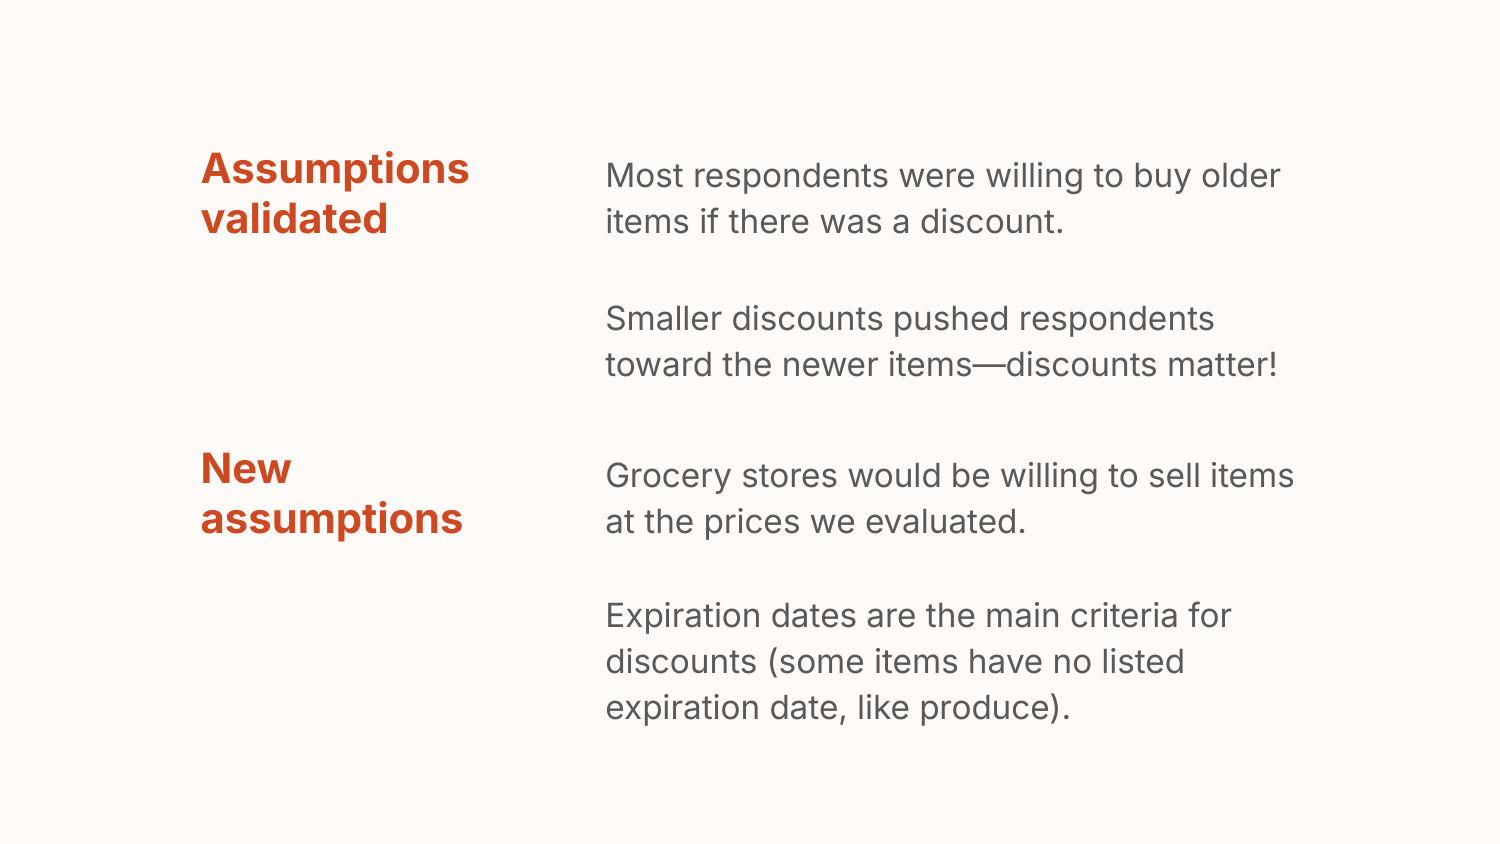

Assumptions validated
Most respondents were willing to buy older items if there was a discount.
Smaller discounts pushed respondents toward the newer items—discounts matter!
New
assumptions
Grocery stores would be willing to sell items at the prices we evaluated.
Expiration dates are the main criteria for discounts (some items have no listed expiration date, like produce).